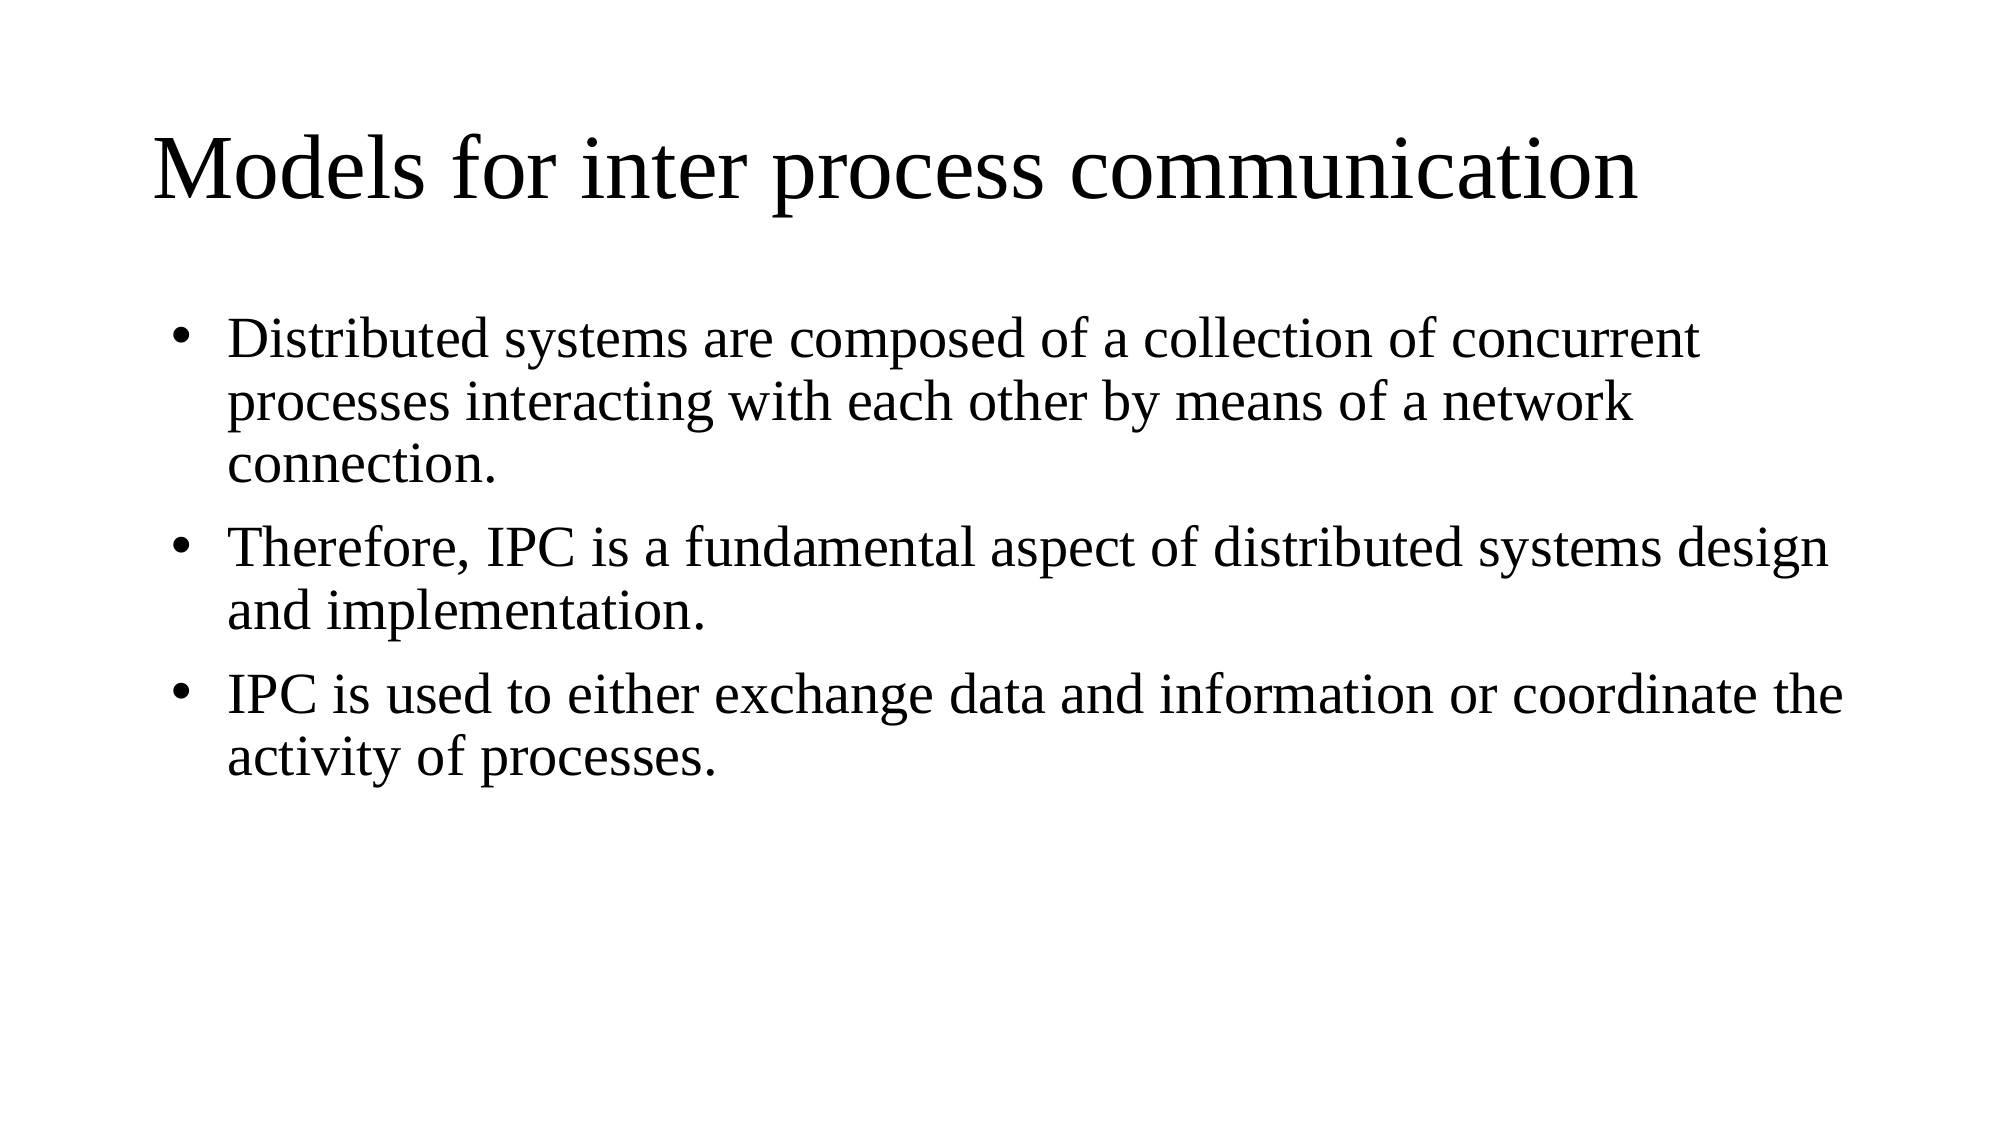

# Models for inter process communication
Distributed systems are composed of a collection of concurrent processes interacting with each other by means of a network connection.
Therefore, IPC is a fundamental aspect of distributed systems design and implementation.
IPC is used to either exchange data and information or coordinate the activity of processes.